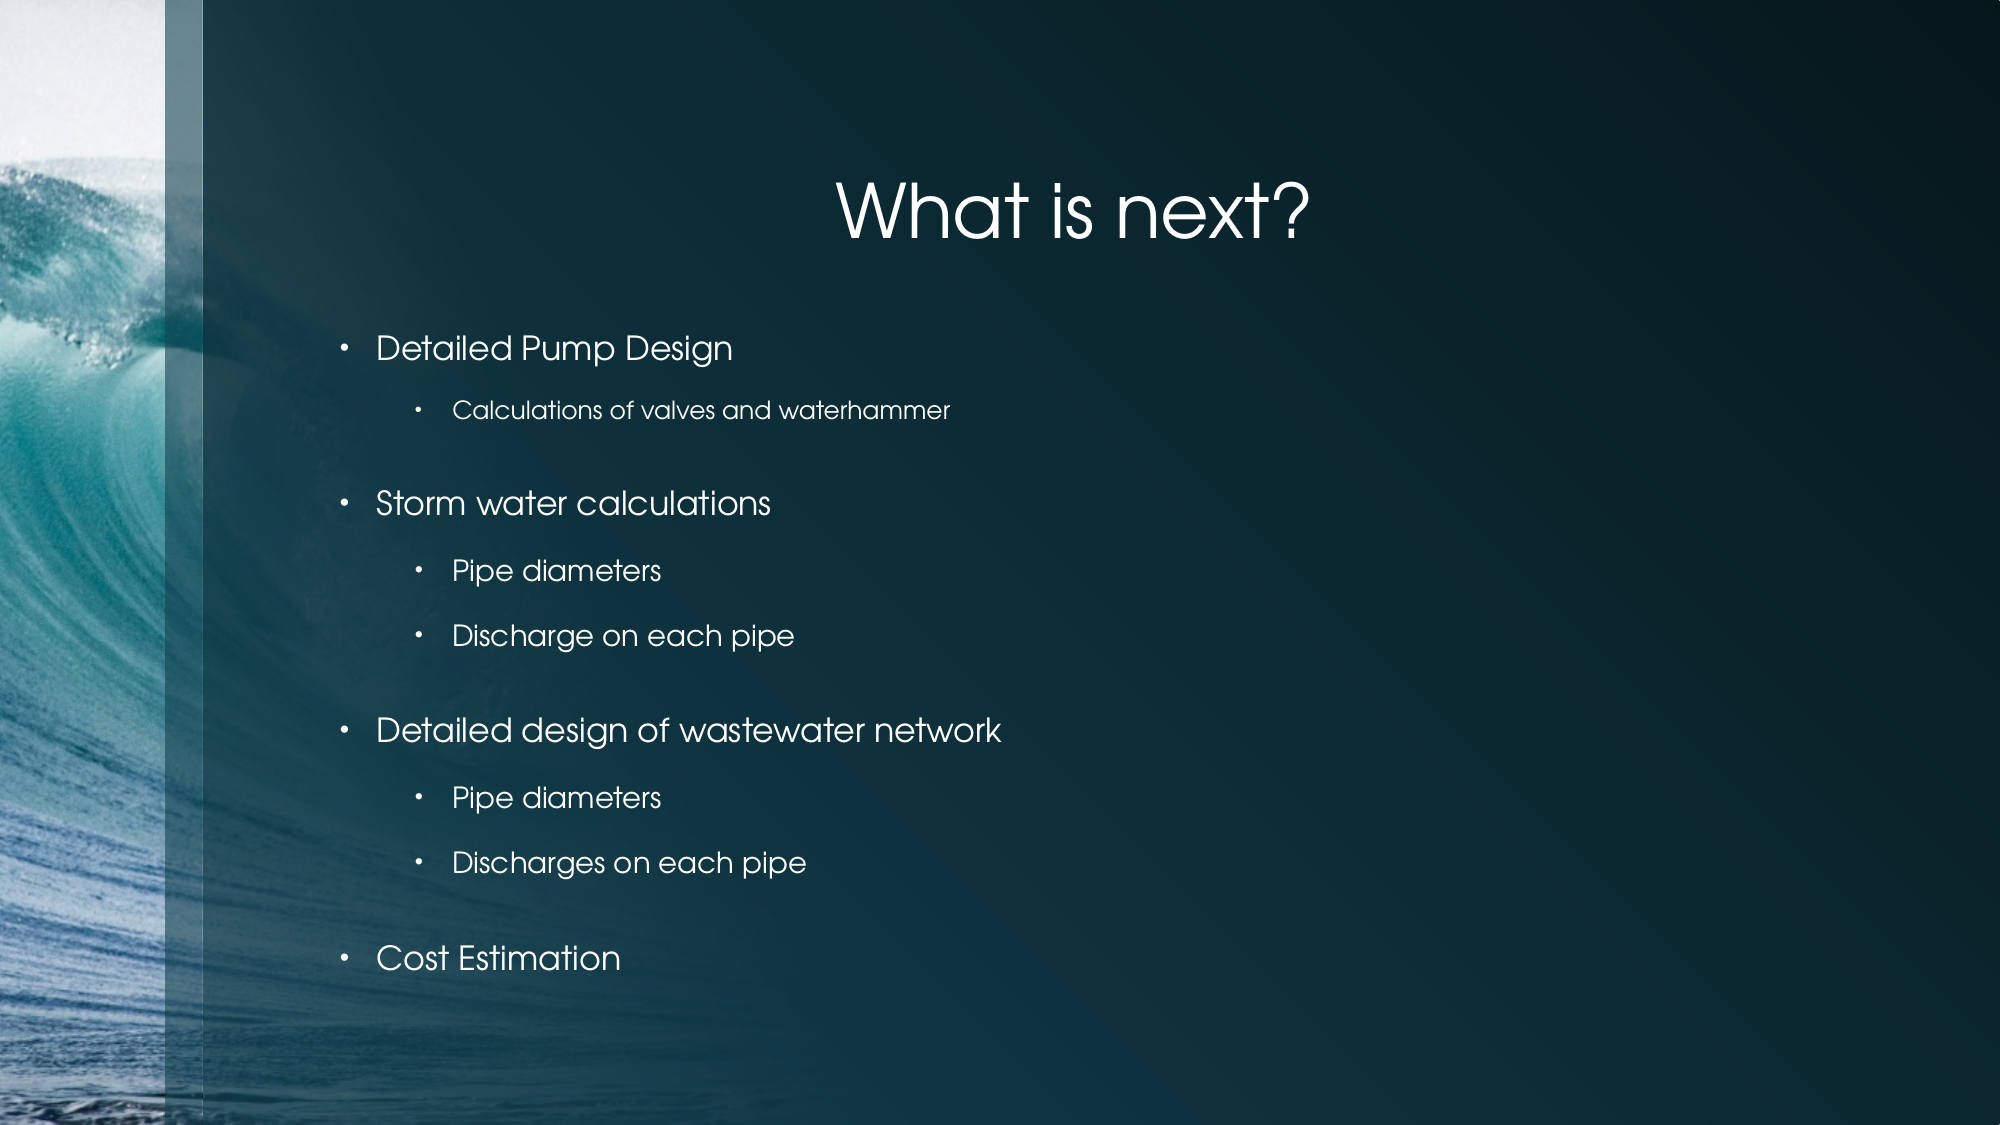

# What is next?
Detailed Pump Design
Calculations of valves and waterhammer
Storm water calculations
Pipe diameters
Discharge on each pipe
Detailed design of wastewater network
Pipe diameters
Discharges on each pipe
Cost Estimation